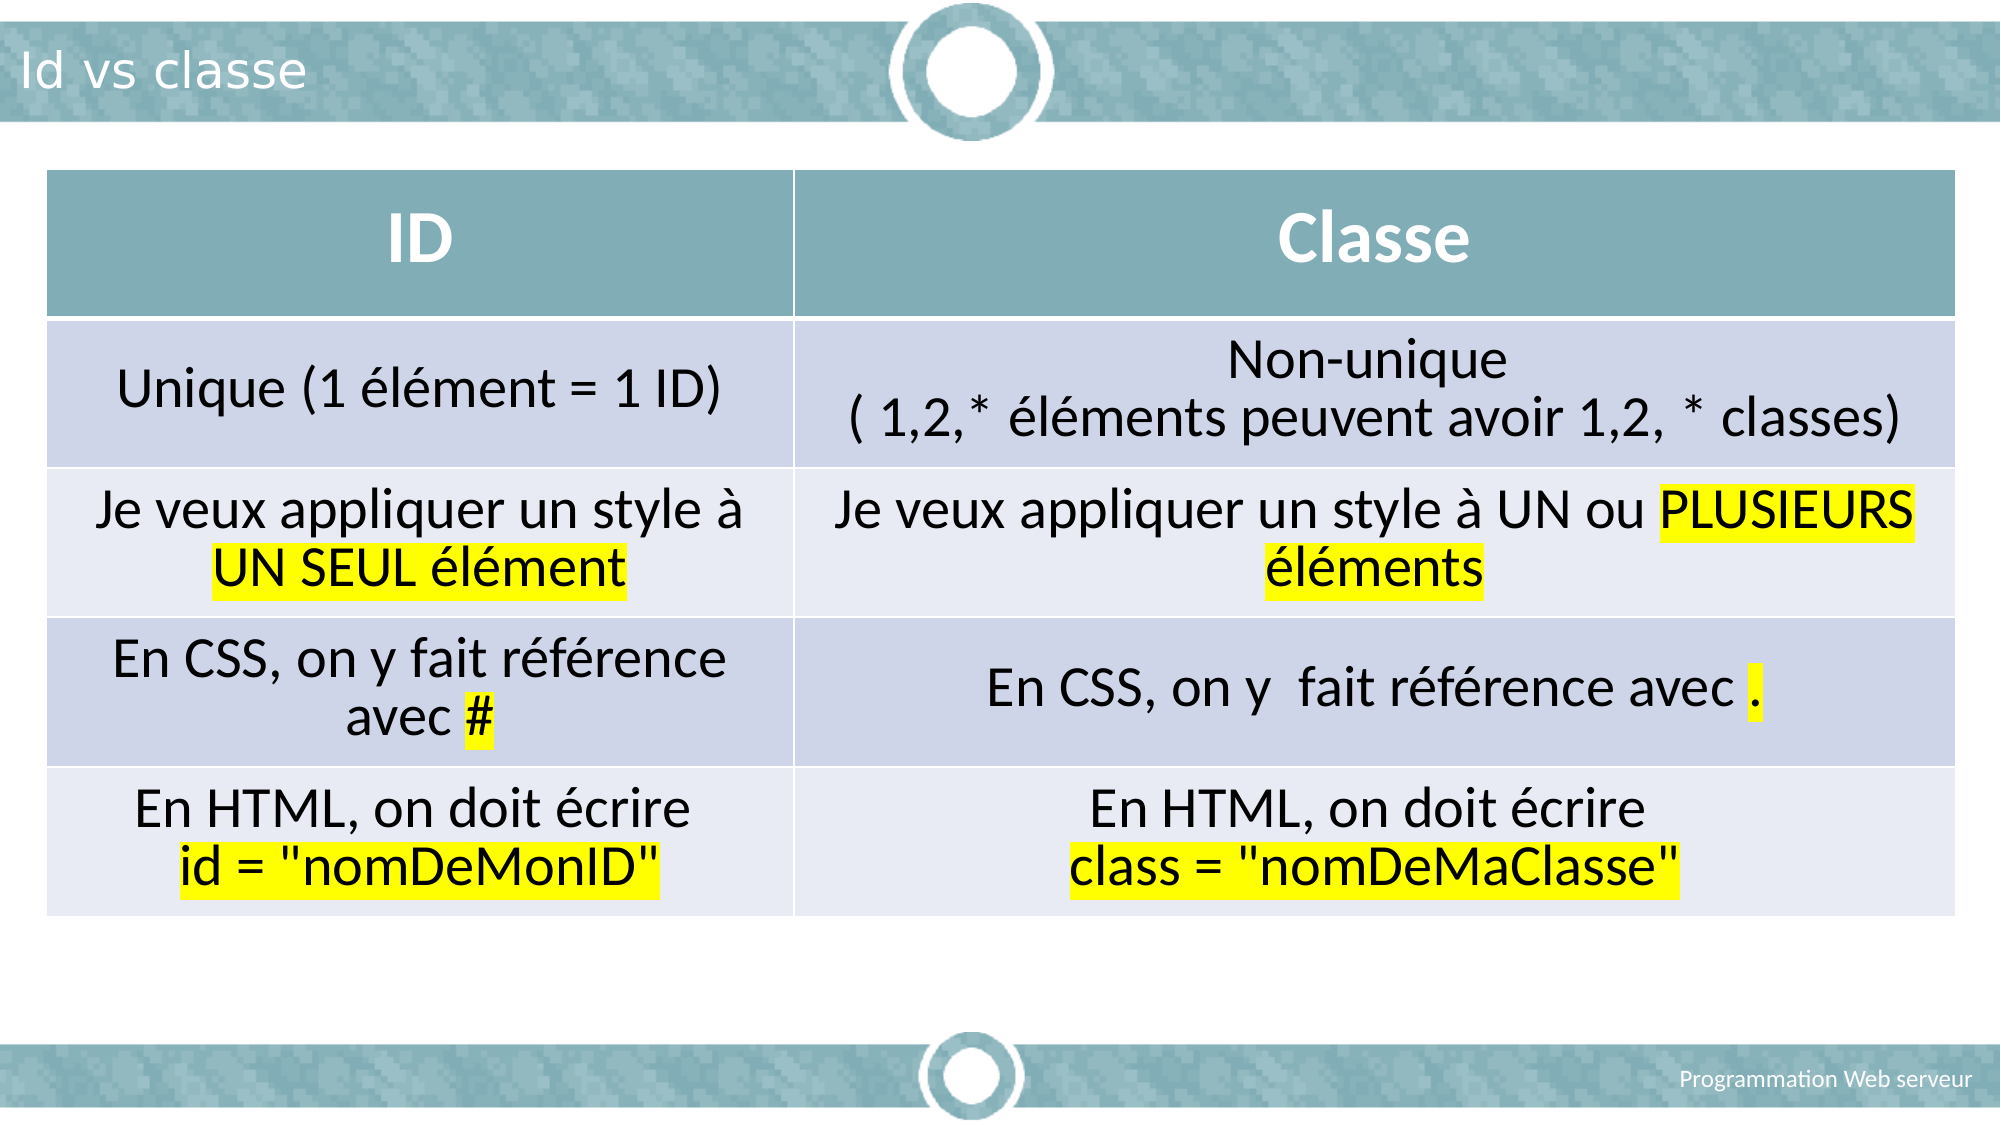

# Id vs classe
| ID | Classe |
| --- | --- |
| Unique (1 élément = 1 ID) | Non-unique ( 1,2,\* éléments peuvent avoir 1,2, \* classes) |
| Je veux appliquer un style à UN SEUL élément | Je veux appliquer un style à UN ou PLUSIEURS éléments |
| En CSS, on y fait référence avec # | En CSS, on y fait référence avec . |
| En HTML, on doit écrire id = "nomDeMonID" | En HTML, on doit écrire class = "nomDeMaClasse" |